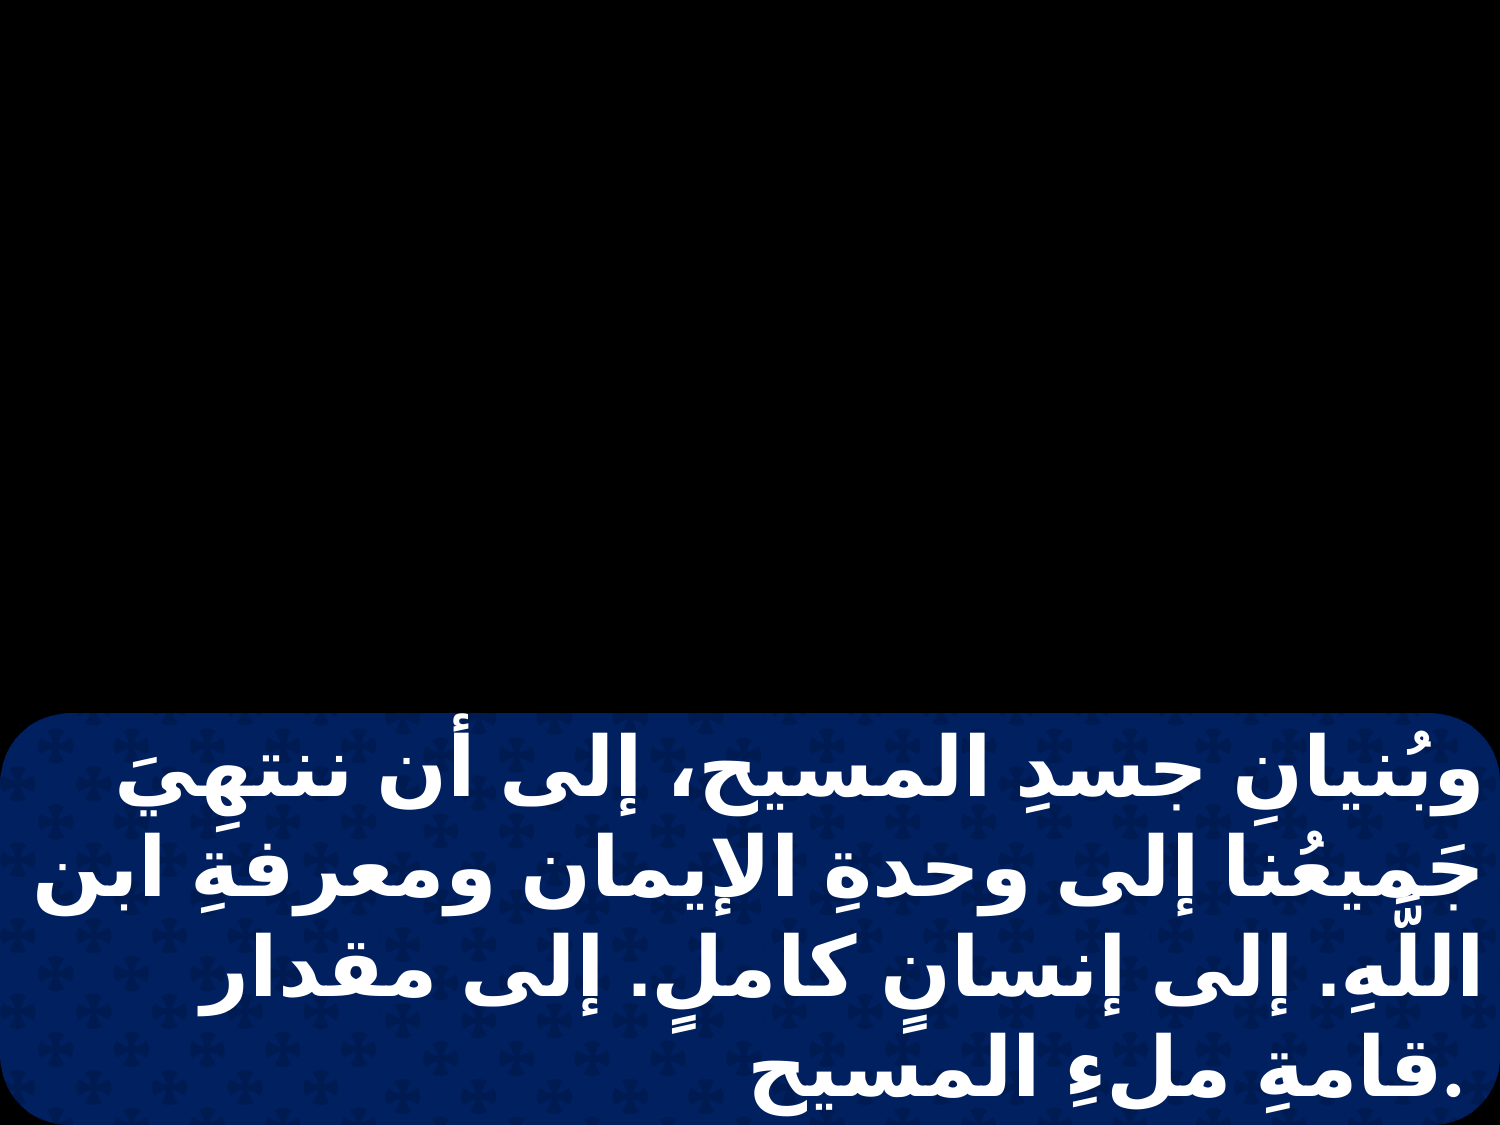

وبُنيانِ جسدِ المسيح، إلى أن ننتهِيَ جَميعُنا إلى وحدةِ الإيمان ومعرفةِ ابن اللَّهِ. إلى إنسانٍ كاملٍ. إلى مقدار قامةِ ملءِ المسيح.